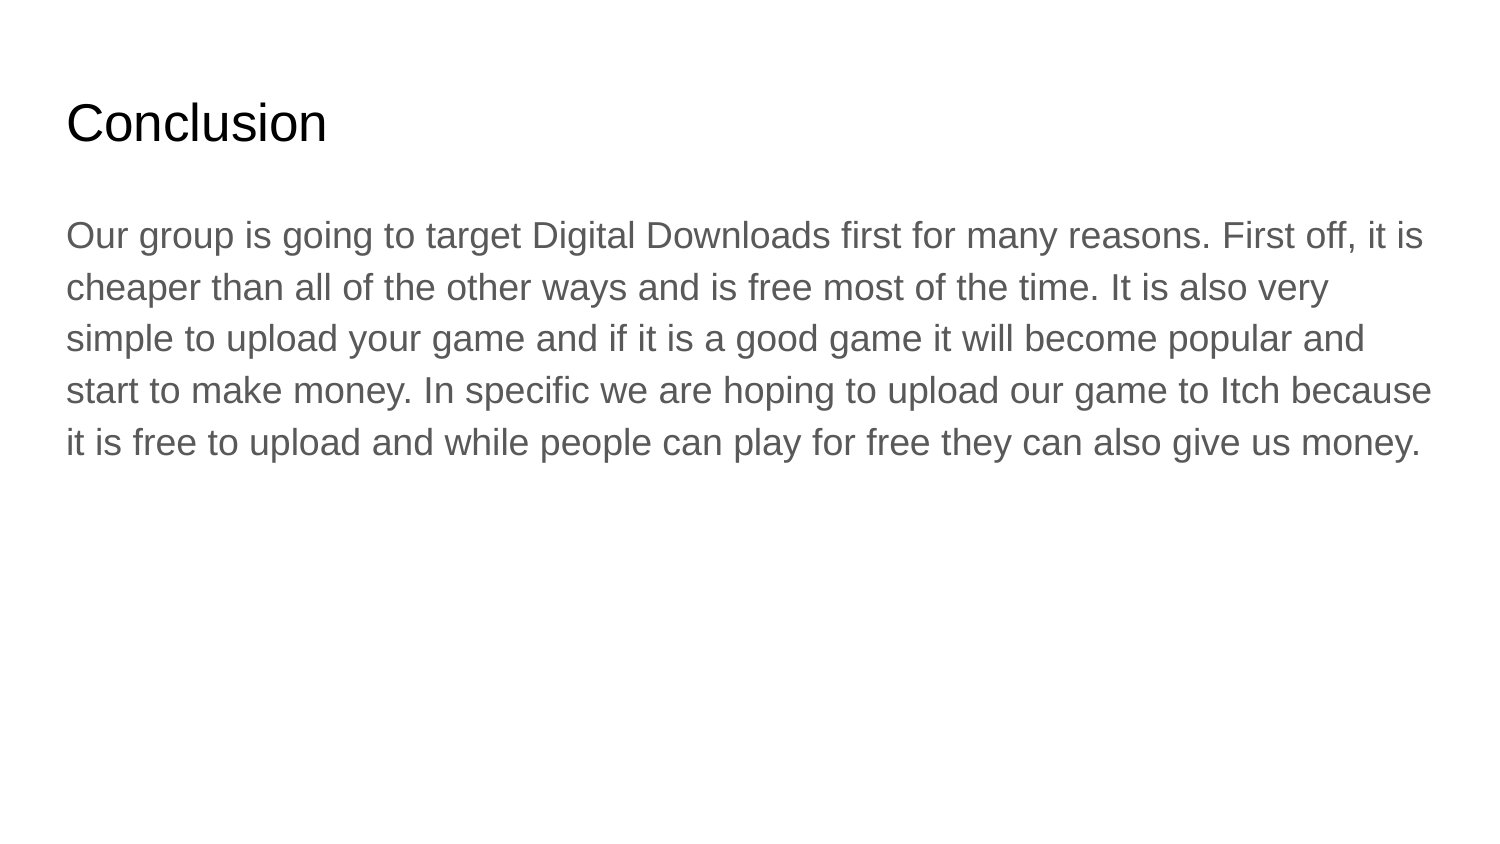

# Conclusion
Our group is going to target Digital Downloads first for many reasons. First off, it is cheaper than all of the other ways and is free most of the time. It is also very simple to upload your game and if it is a good game it will become popular and start to make money. In specific we are hoping to upload our game to Itch because it is free to upload and while people can play for free they can also give us money.